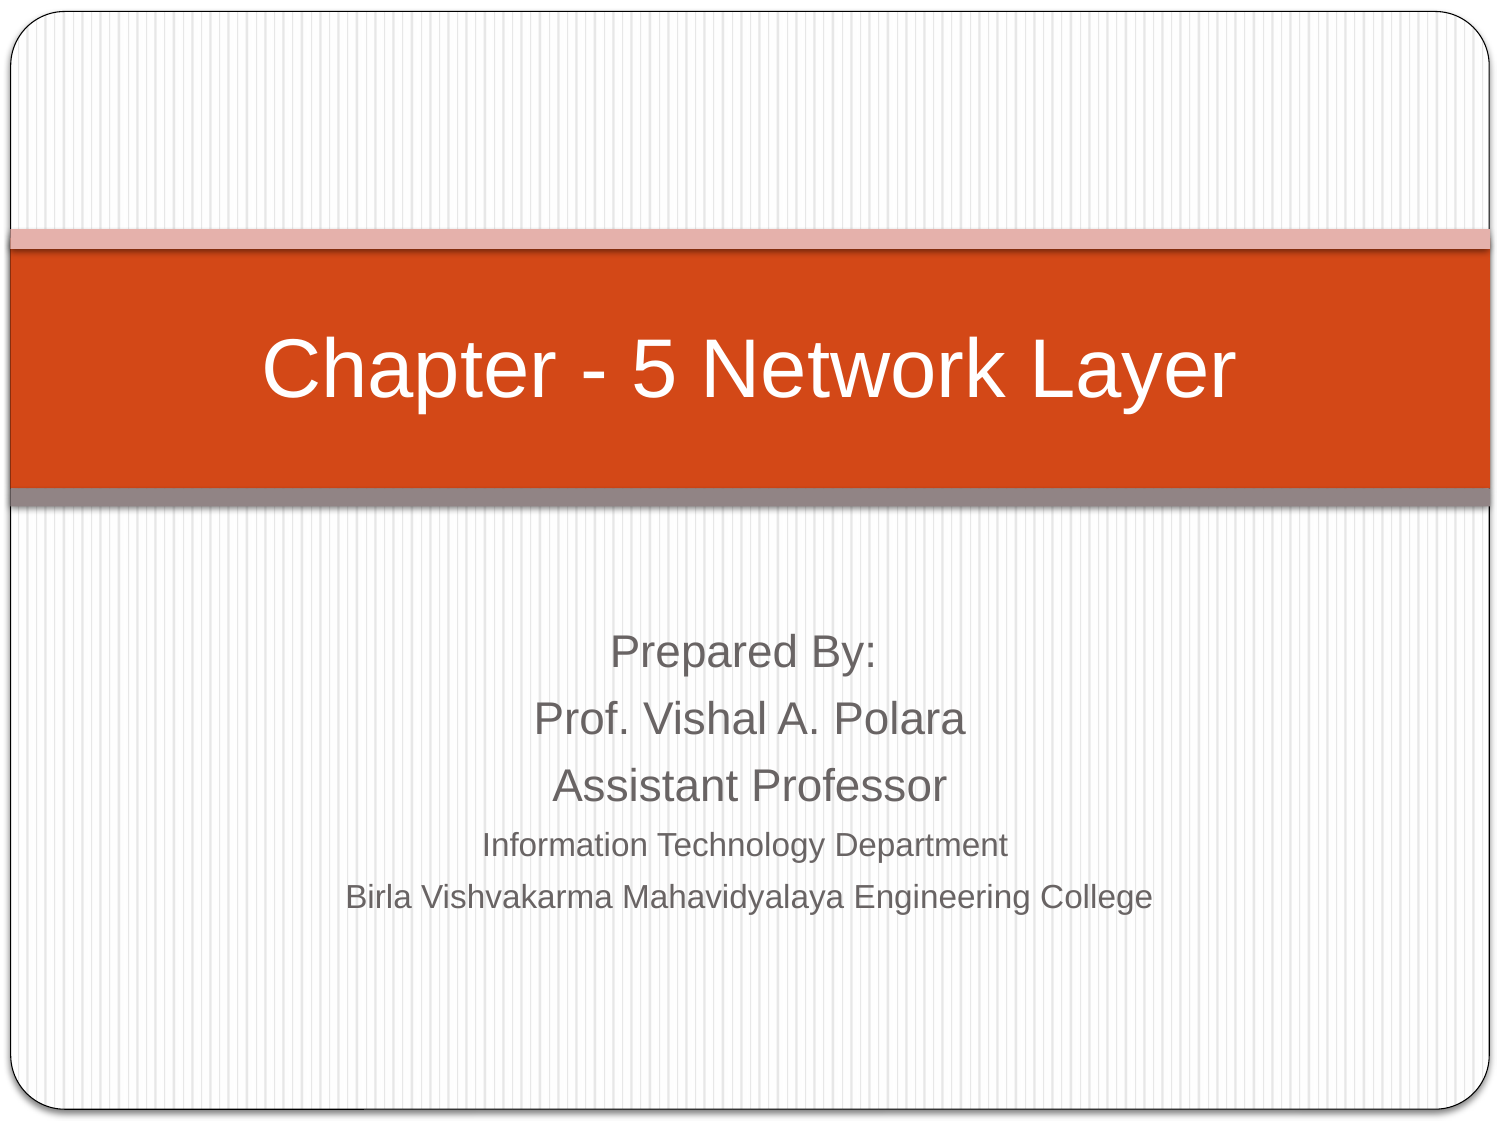

# Chapter - 5 Network Layer

Prepared By:
Prof. Vishal A. Polara
Assistant Professor
Information Technology Department
Birla Vishvakarma Mahavidyalaya Engineering College